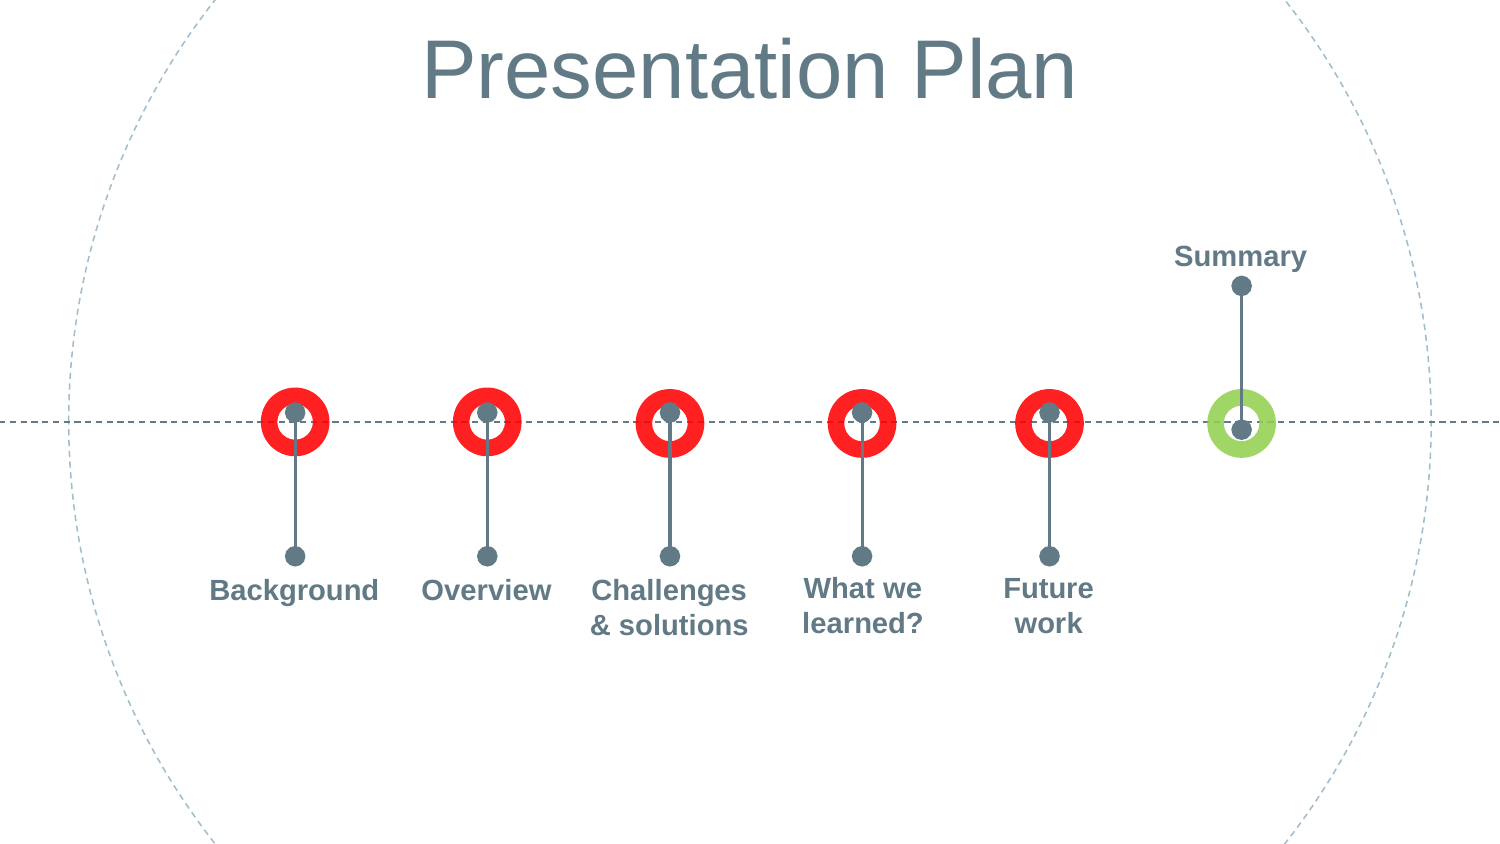

Presentation Plan
Summary

What we
learned?
Future
work
Background
Overview
Challenges & solutions